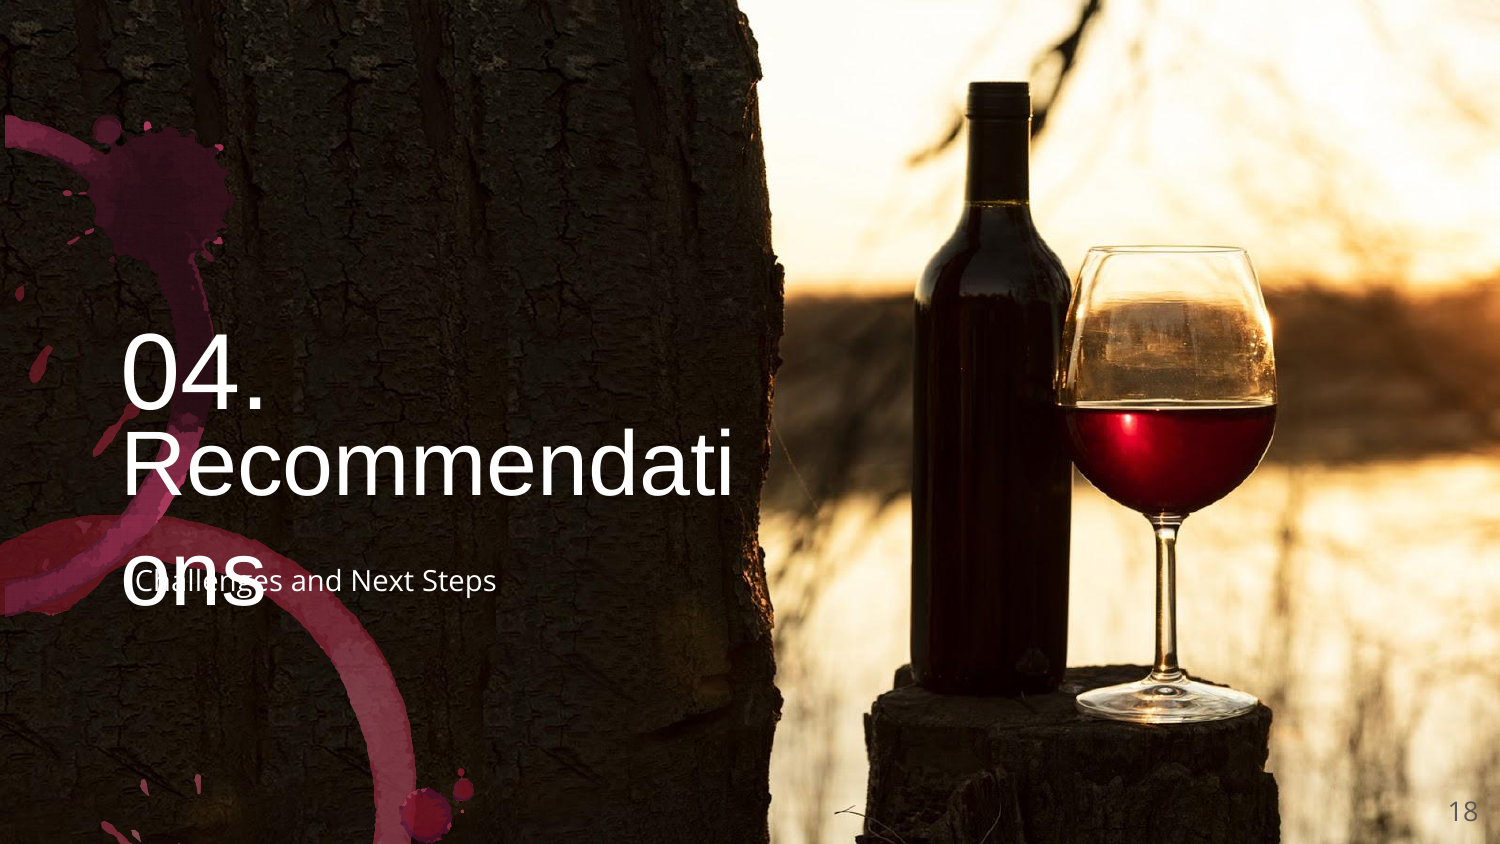

04.
# Recommendations
Challenges and Next Steps
18